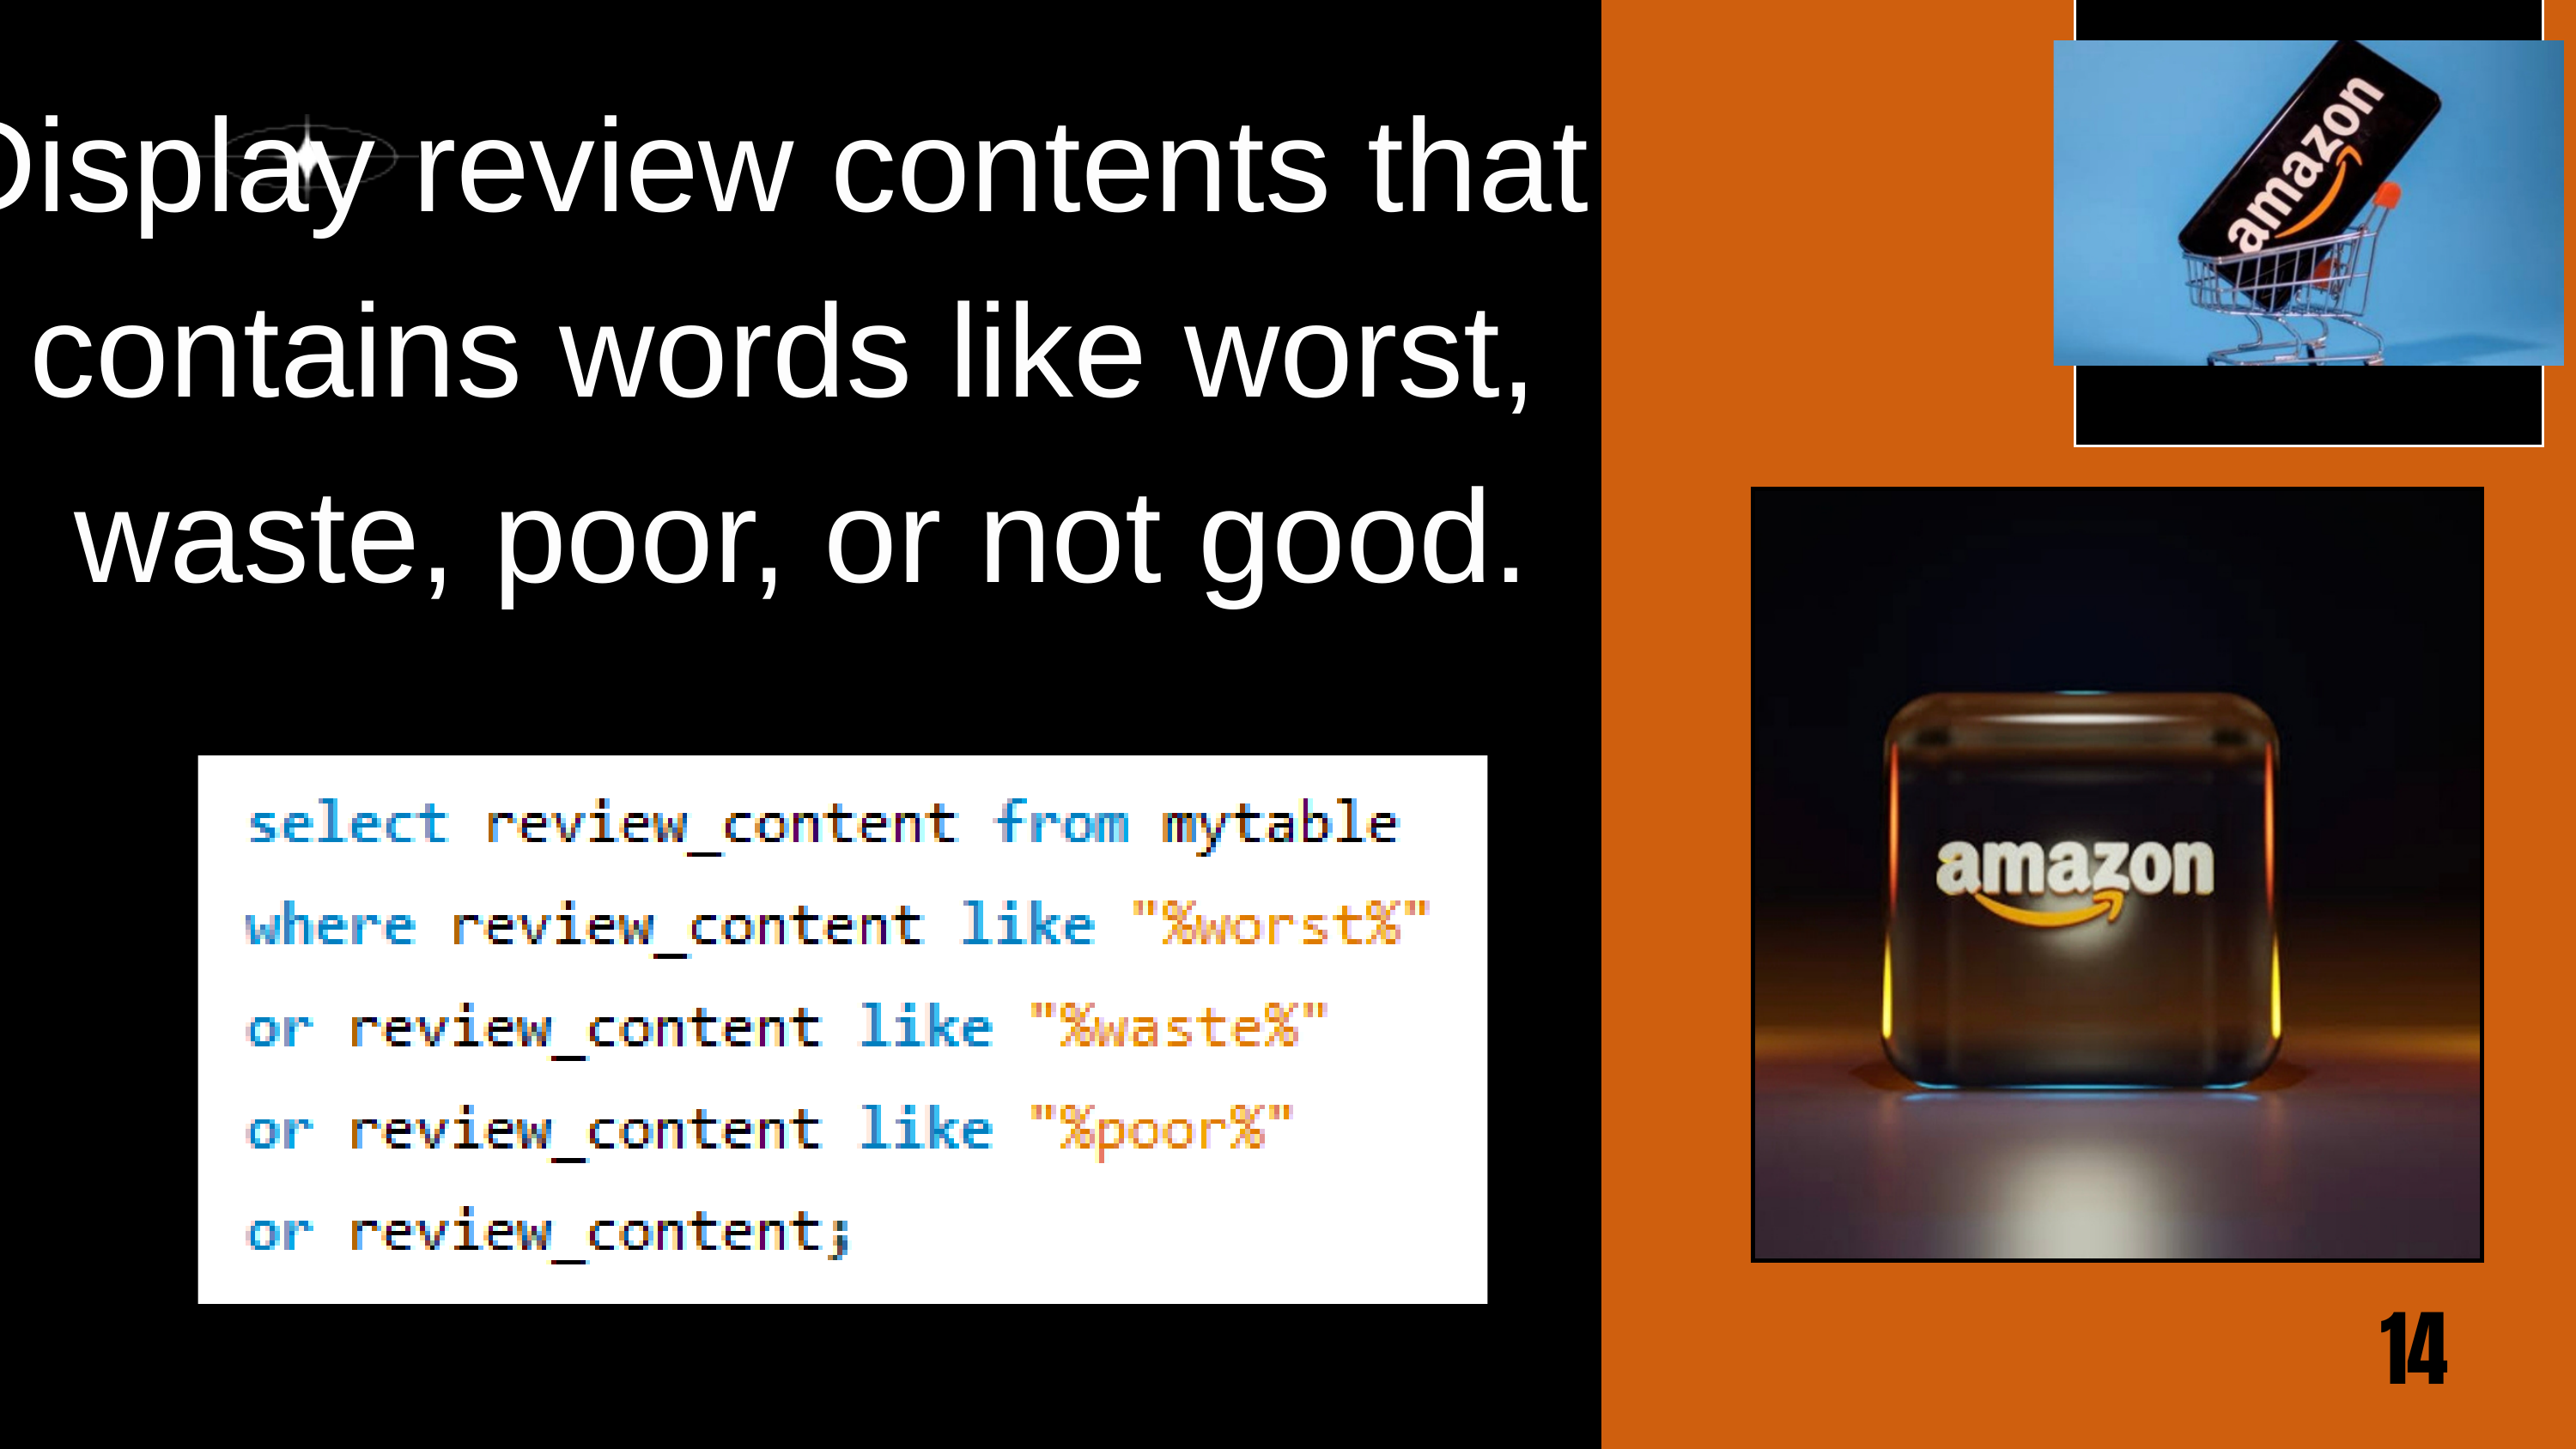

Display review contents that
contains words like worst,
 waste, poor, or not good.

14